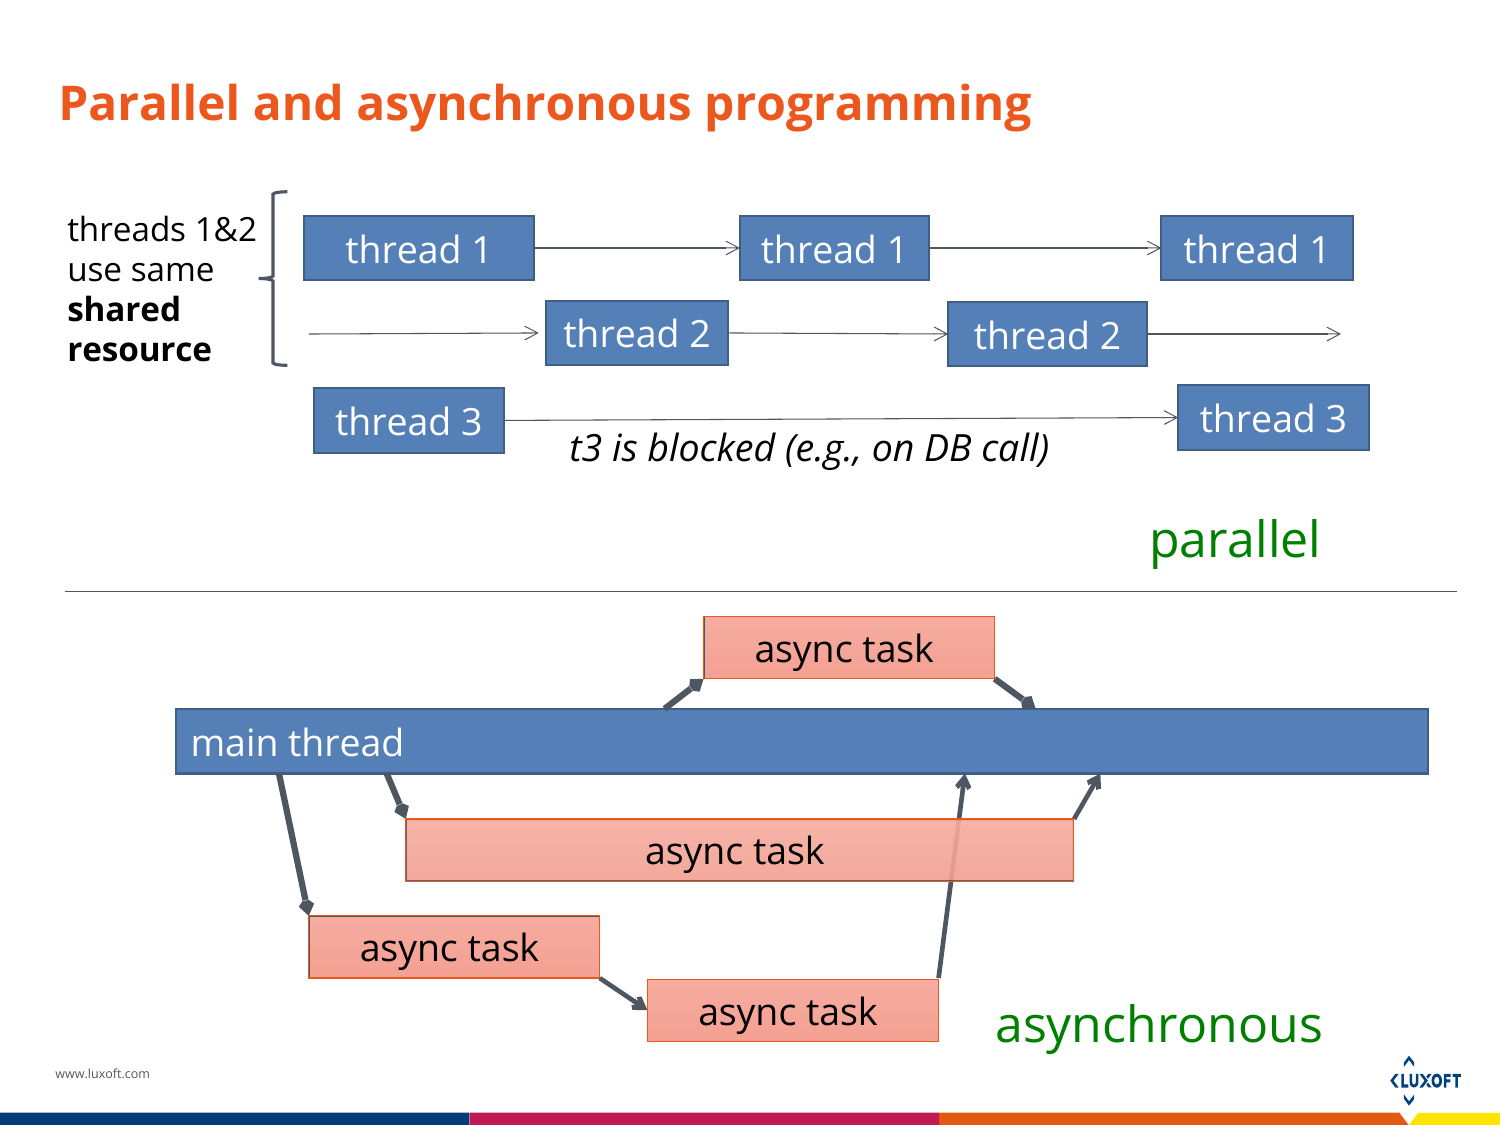

# Parallel and asynchronous programming

threads 1&2
use same
shared
resource
thread 1
thread 1
thread 1
thread 2
thread 2
thread 3
thread 3
t3 is blocked (e.g., on DB call)
parallel
async task
main thread
async task
async task
async task
asynchronous